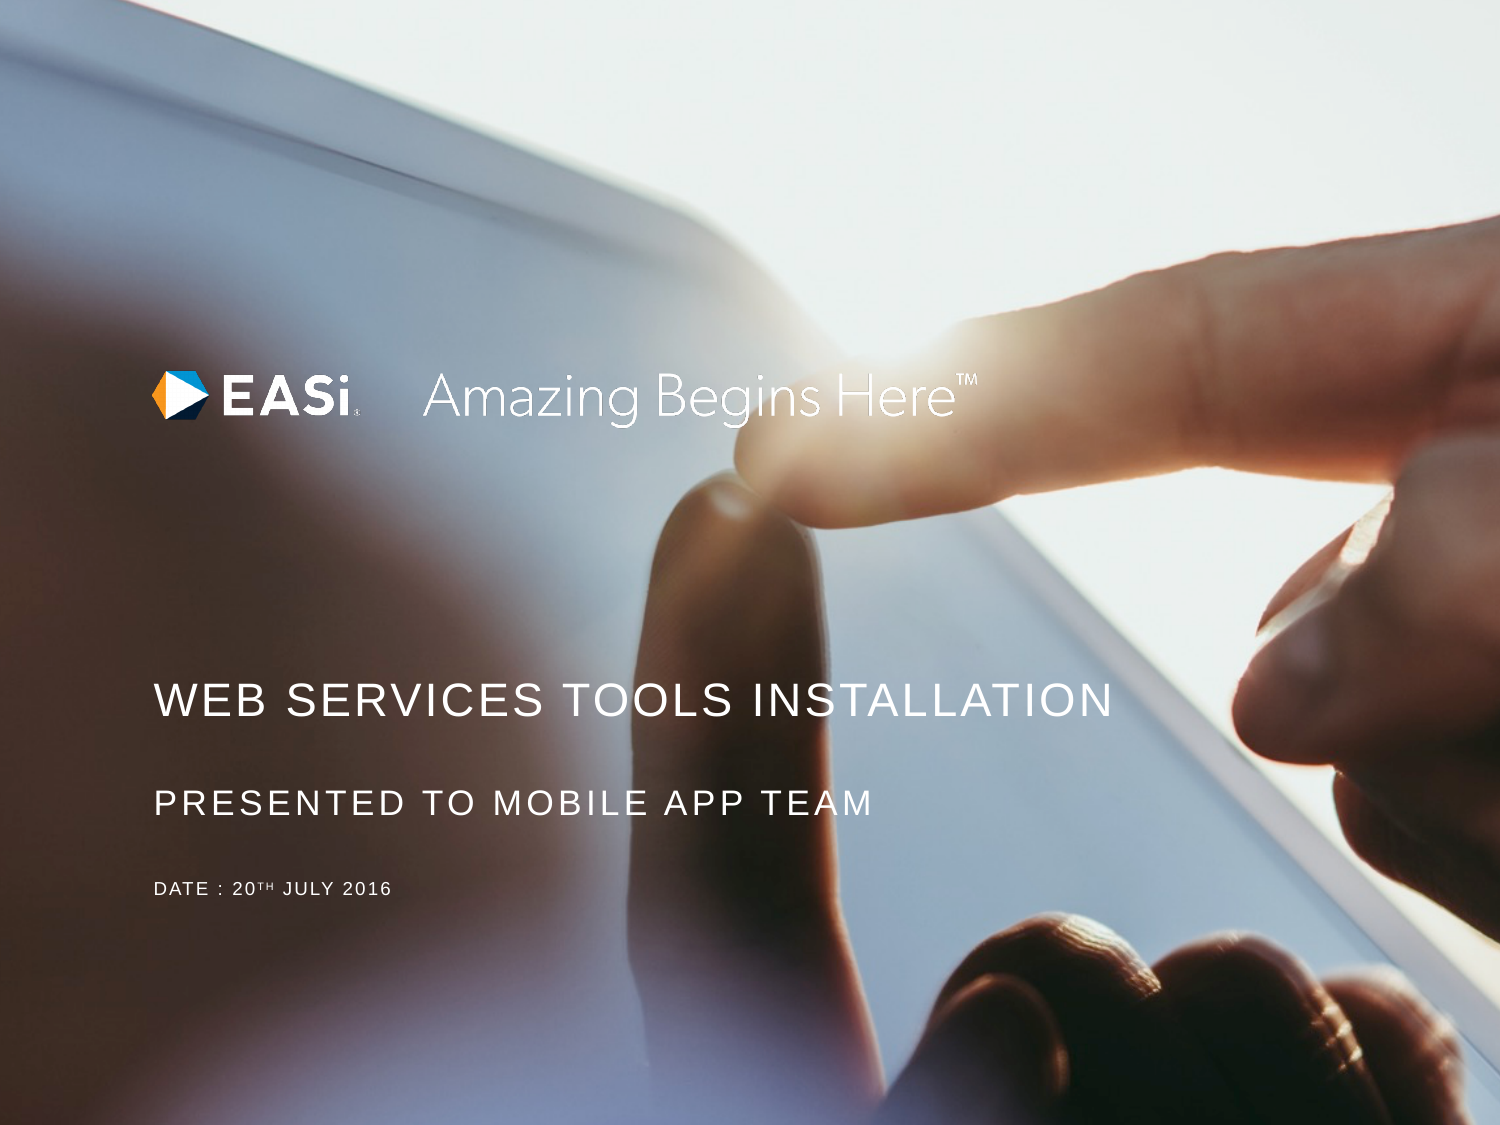

# Web Services tools installation
PRESENTED TO Mobile app team
Date : 20th July 2016